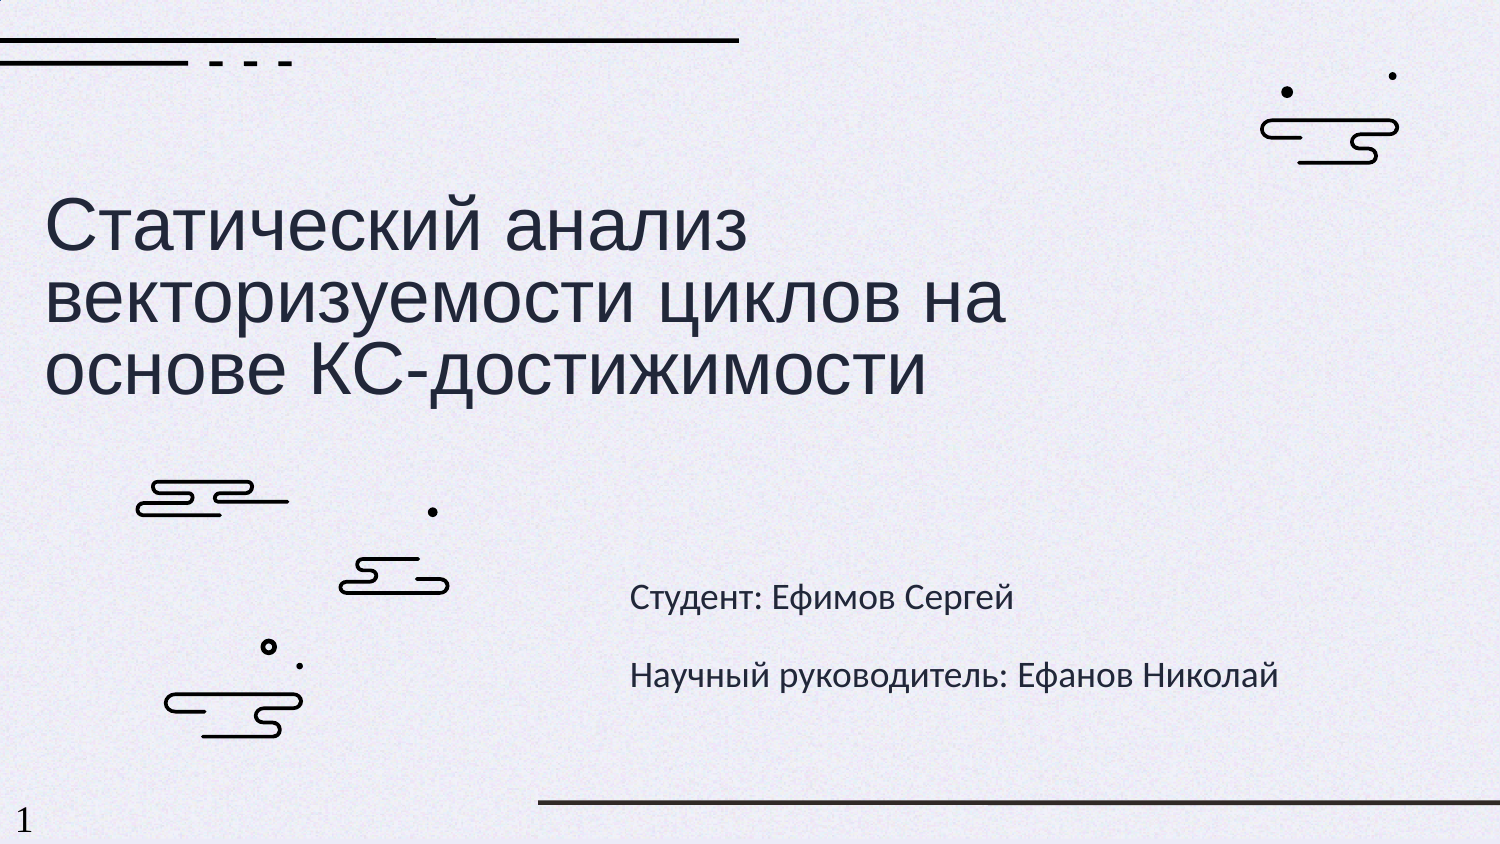

Статический анализ векторизуемости циклов на основе КС-достижимости

Студент: Ефимов Сергей
Научный руководитель: Ефанов Николай

1